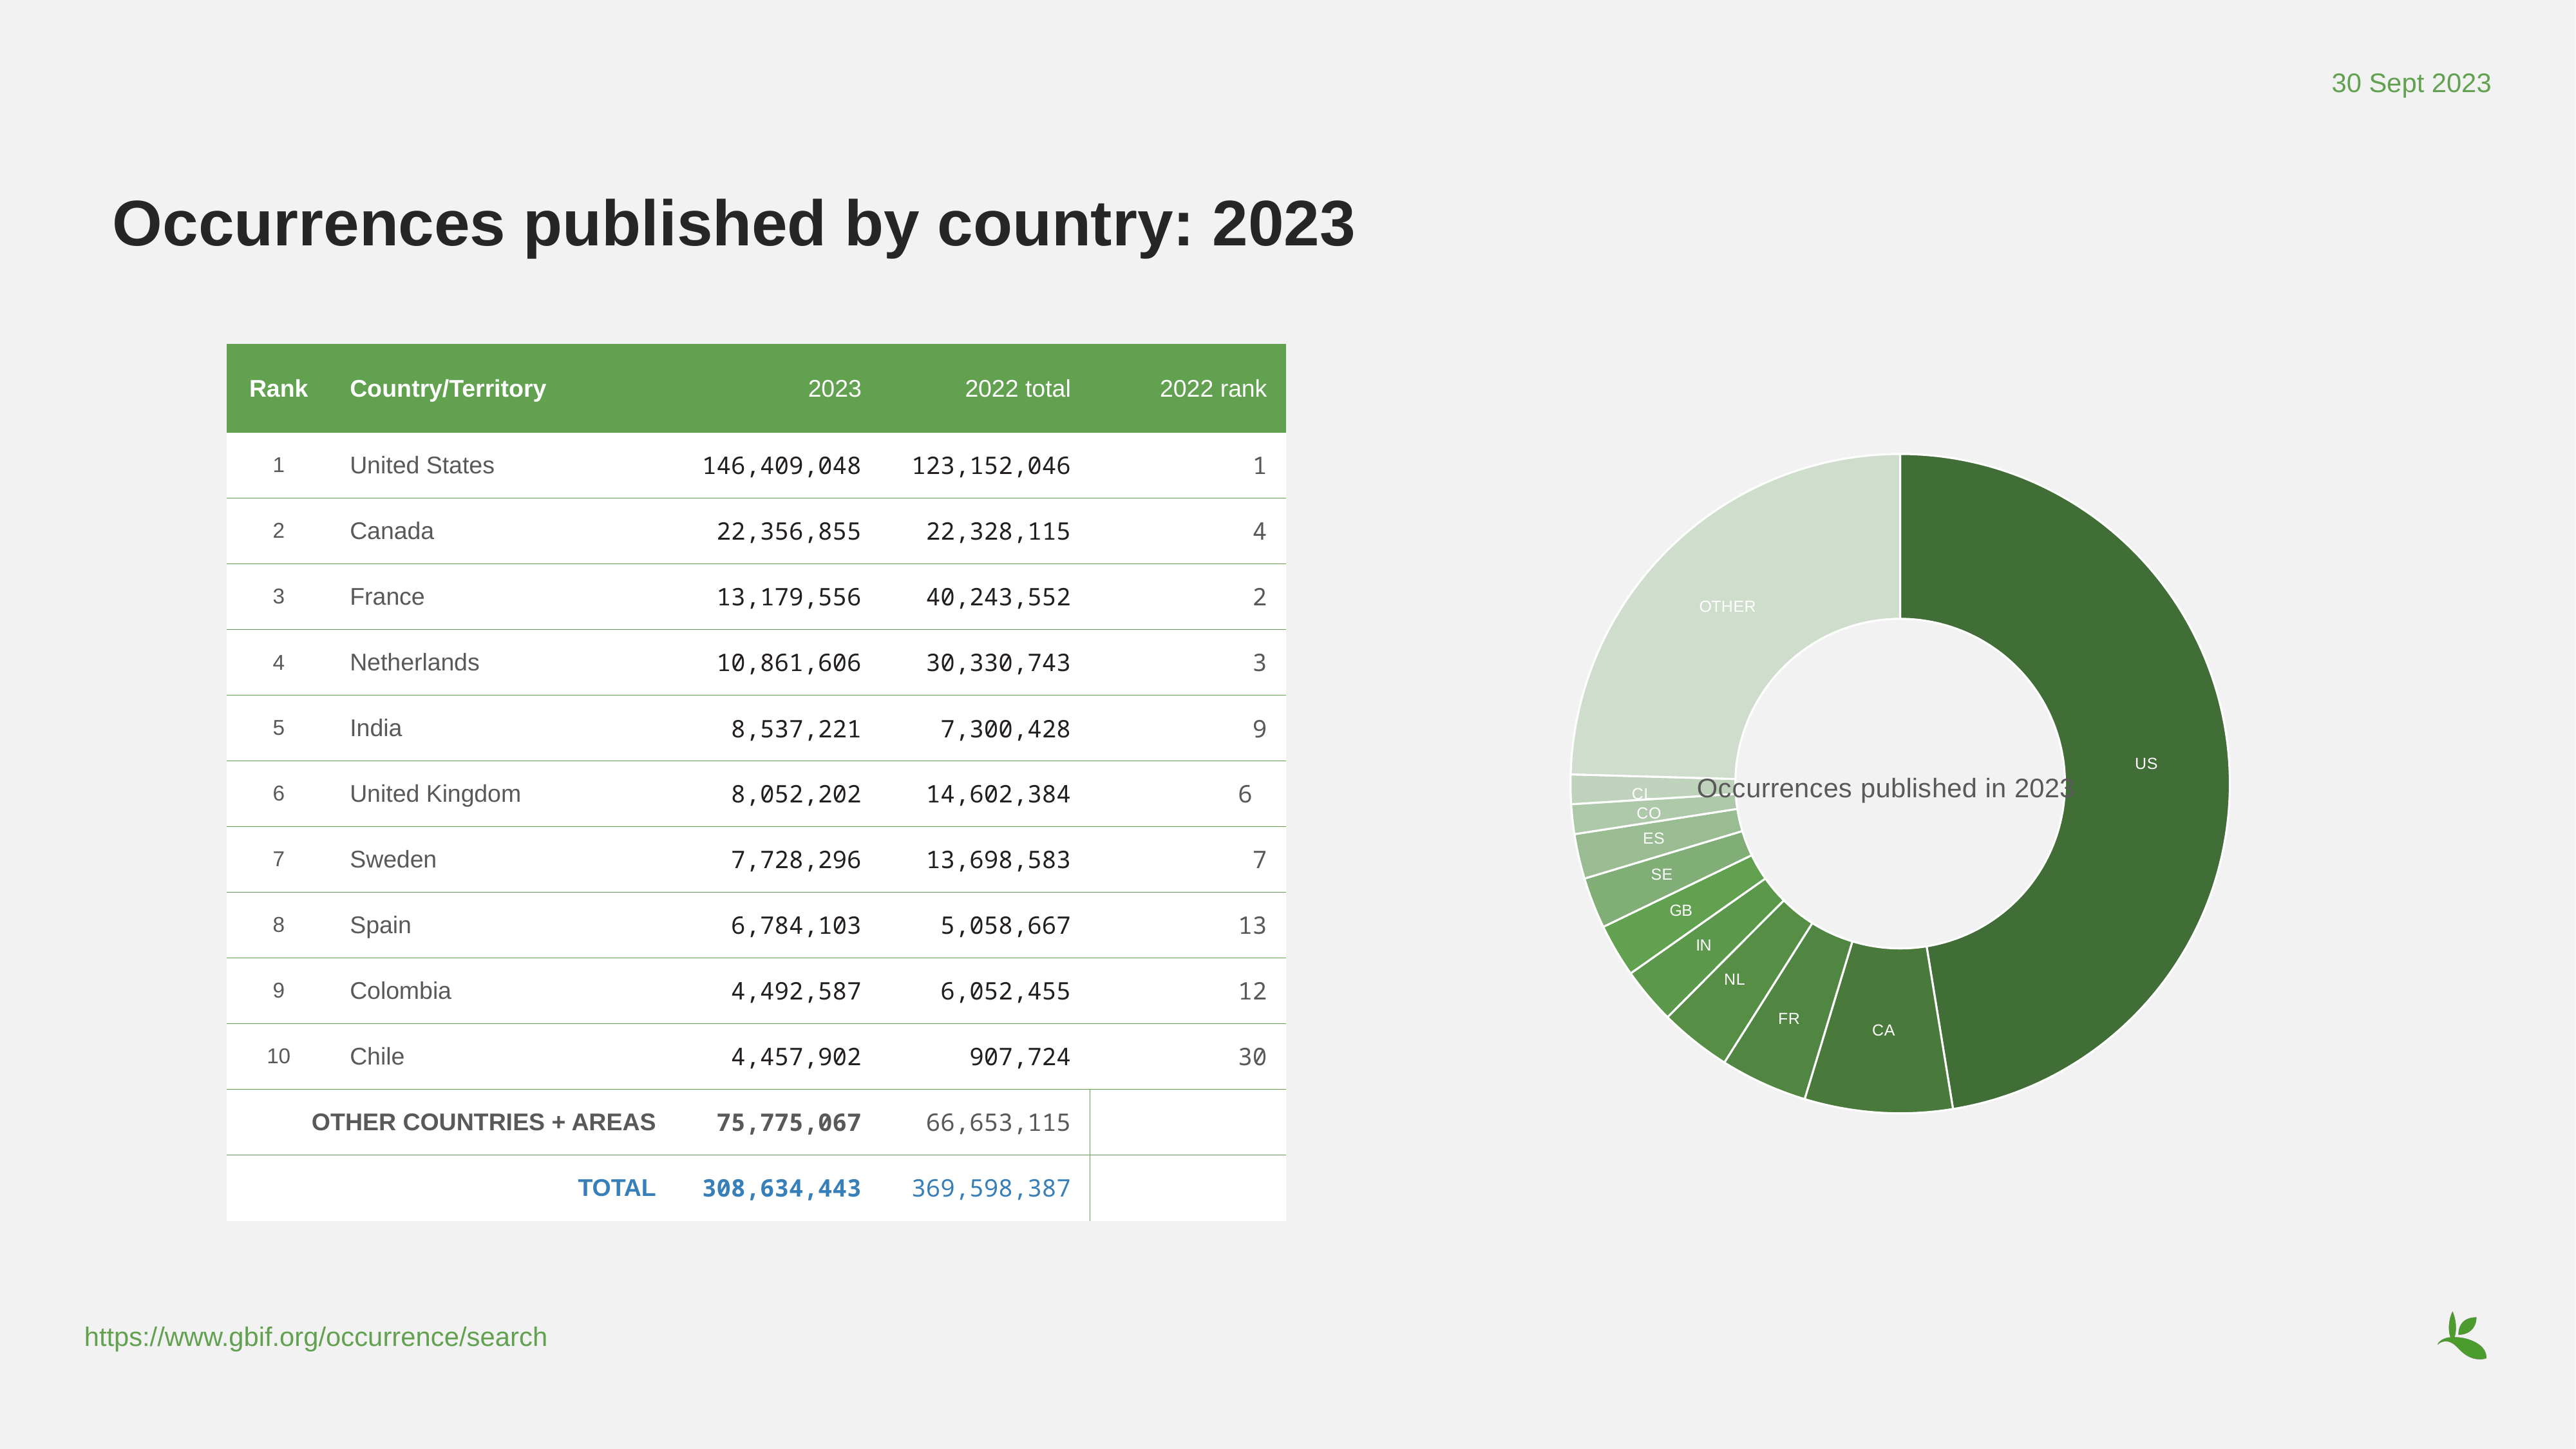

30 Sept 2023
# Occurrences published by country: 2023

### Chart: Occurrences published in 2023

| Category |  |
|---|---|
| US | 146409048.0 |
| CA | 22356855.0 |
| FR | 13179556.0 |
| NL | 10861606.0 |
| IN | 8537221.0 |
| GB | 8052202.0 |
| SE | 7728296.0 |
| ES | 6784103.0 |
| CO | 4492587.0 |
| CL | 4457902.0 |
| OTHER | 75775067.0 |
| Rank | Country/Territory | 2023 | 2022 total | 2022 rank |
| --- | --- | --- | --- | --- |
| 1 | United States | 146,409,048 | 123,152,046 | 1 |
| 2 | Canada | 22,356,855 | 22,328,115 | 4 |
| 3 | France | 13,179,556 | 40,243,552 | 2 |
| 4 | Netherlands | 10,861,606 | 30,330,743 | 3 |
| 5 | India | 8,537,221 | 7,300,428 | 9 |
| 6 | United Kingdom | 8,052,202 | 14,602,384 | 6 |
| 7 | Sweden | 7,728,296 | 13,698,583 | 7 |
| 8 | Spain | 6,784,103 | 5,058,667 | 13 |
| 9 | Colombia | 4,492,587 | 6,052,455 | 12 |
| 10 | Chile | 4,457,902 | 907,724 | 30 |
| OTHER COUNTRIES + AREAS | OTHER COUNTRIES + AREAS | 75,775,067 | 66,653,115 |  |
| TOTAL |  | 308,634,443 | 369,598,387 |  |
https://www.gbif.org/occurrence/search